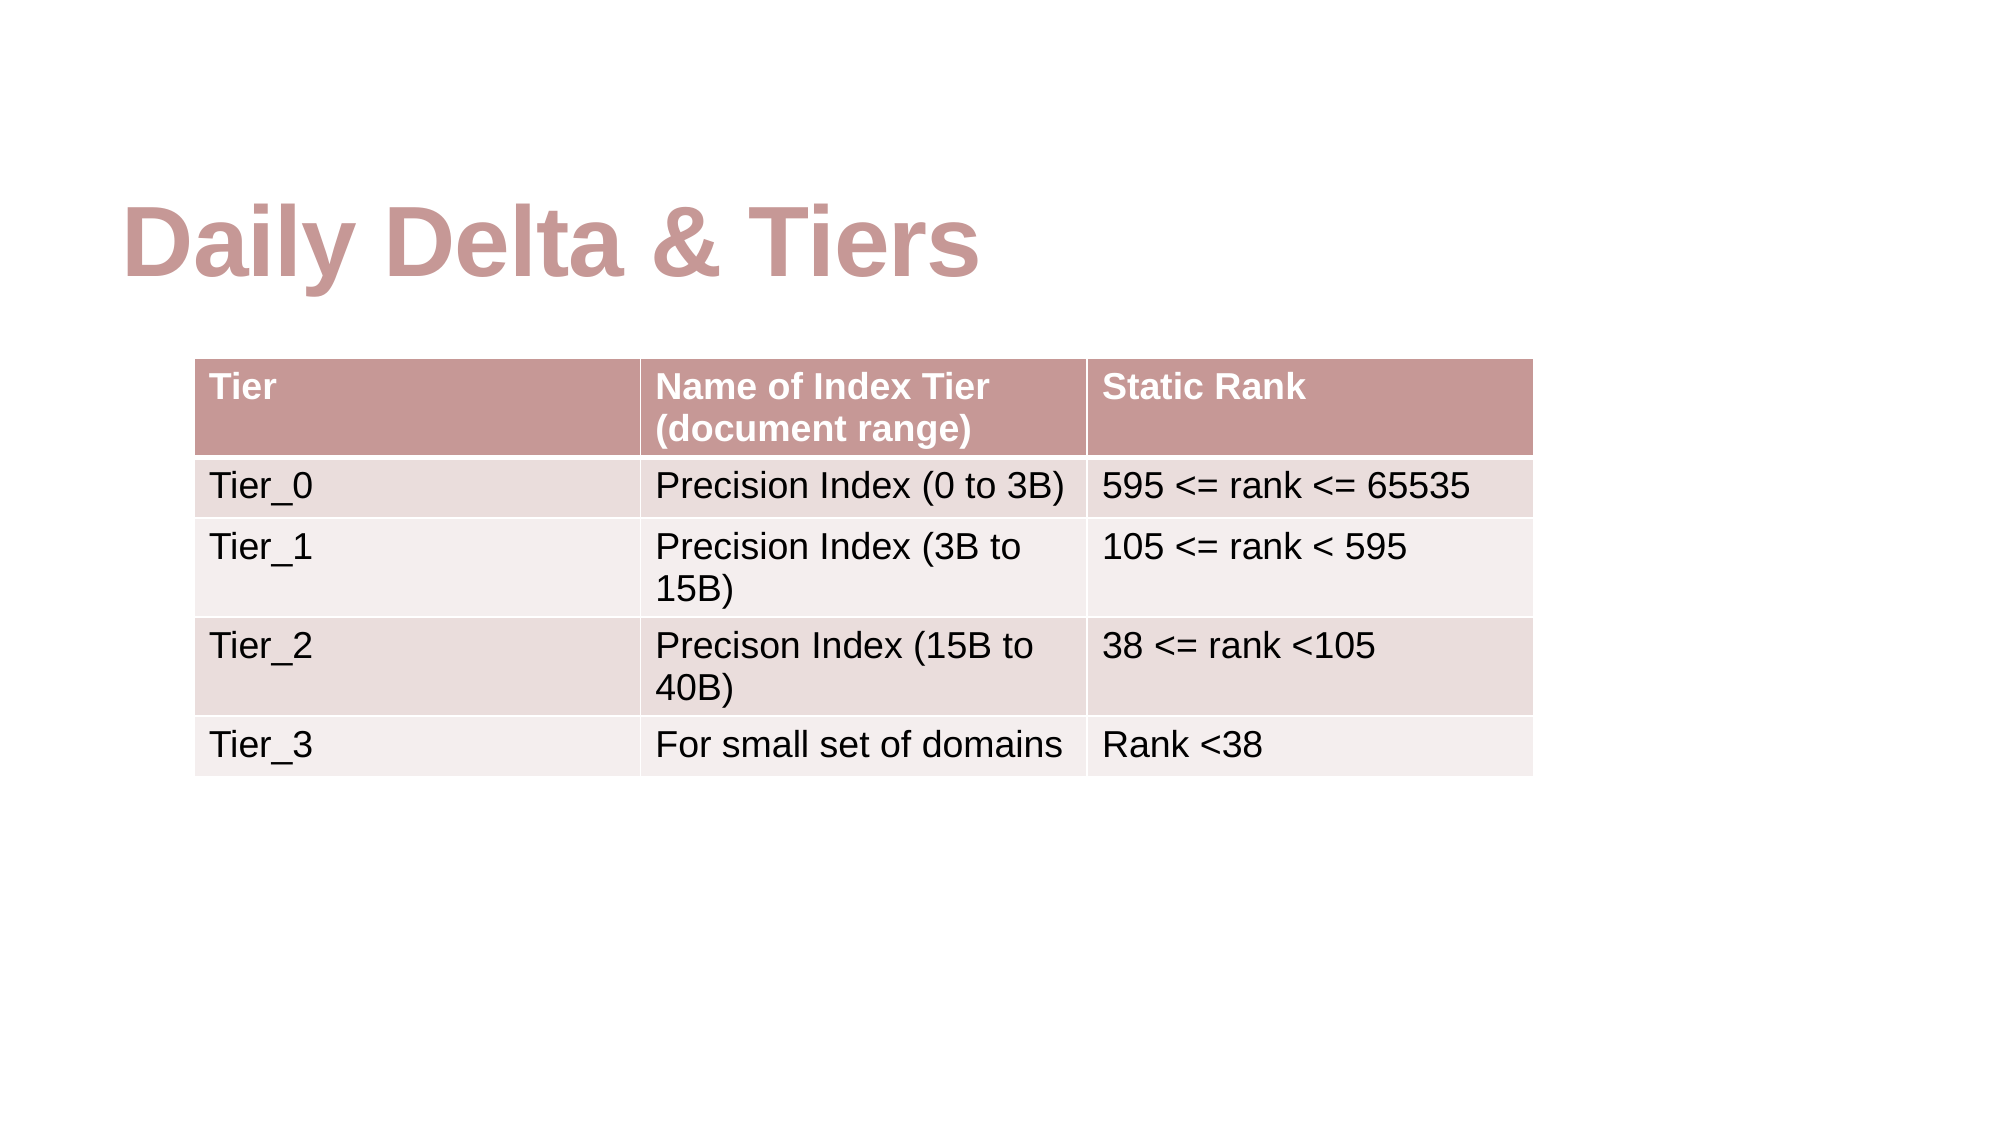

# Daily Delta & Tiers

| Tier | Name of Index Tier (document range) | Static Rank |
| --- | --- | --- |
| Tier\_0 | Precision Index (0 to 3B) | 595 <= rank <= 65535 |
| Tier\_1 | Precision Index (3B to 15B) | 105 <= rank < 595 |
| Tier\_2 | Precison Index (15B to 40B) | 38 <= rank <105 |
| Tier\_3 | For small set of domains | Rank <38 |